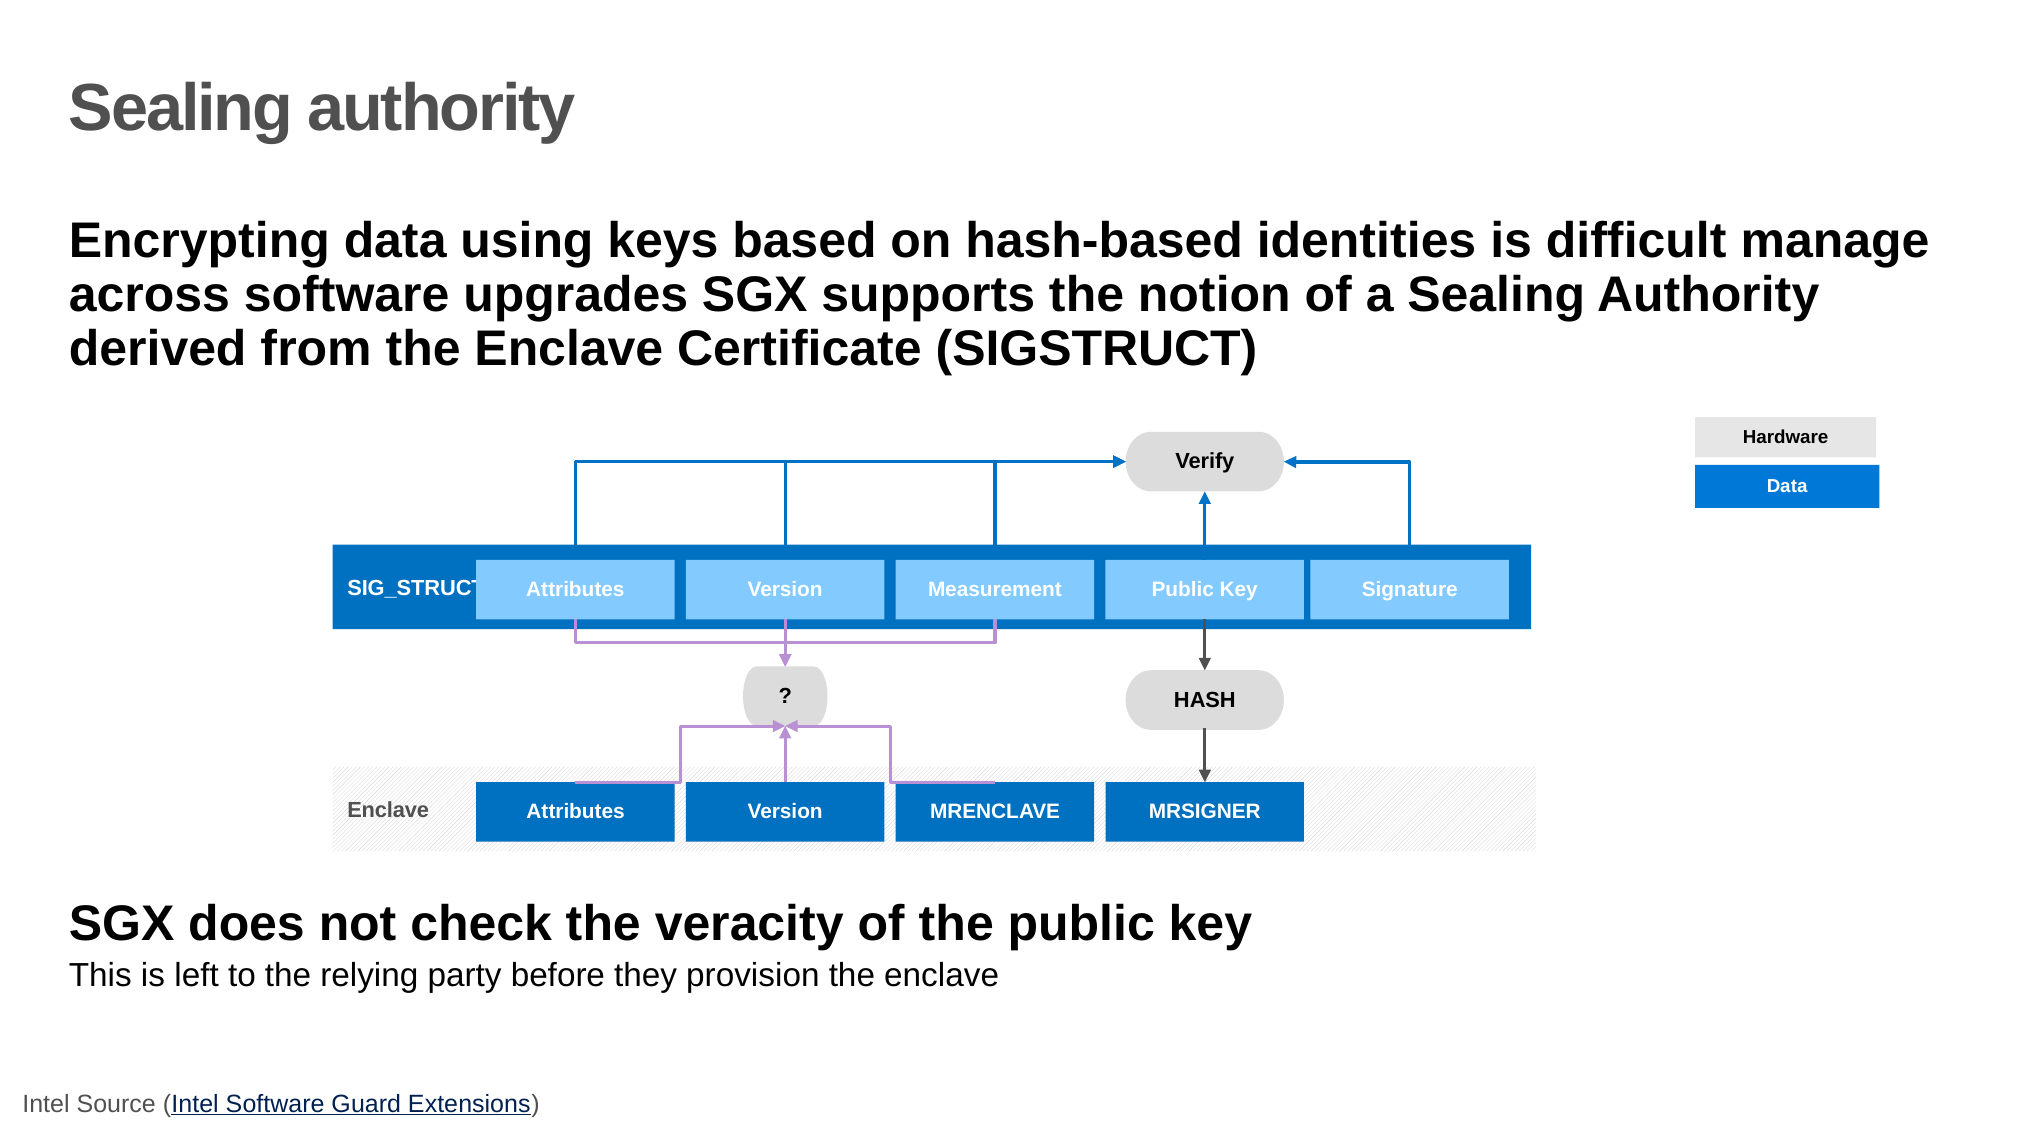

# Sealing authority
Encrypting data using keys based on hash-based identities is difficult manage across software upgrades SGX supports the notion of a Sealing Authority derived from the Enclave Certificate (SIGSTRUCT)

SGX does not check the veracity of the public key
This is left to the relying party before they provision the enclave
Hardware
Verify
SIG_STRUCT
Attributes
Version
Measurement
Public Key
Signature
?
HASH
Enclave
Attributes
Version
MRENCLAVE
MRSIGNER
Data
Intel Source (Intel Software Guard Extensions)